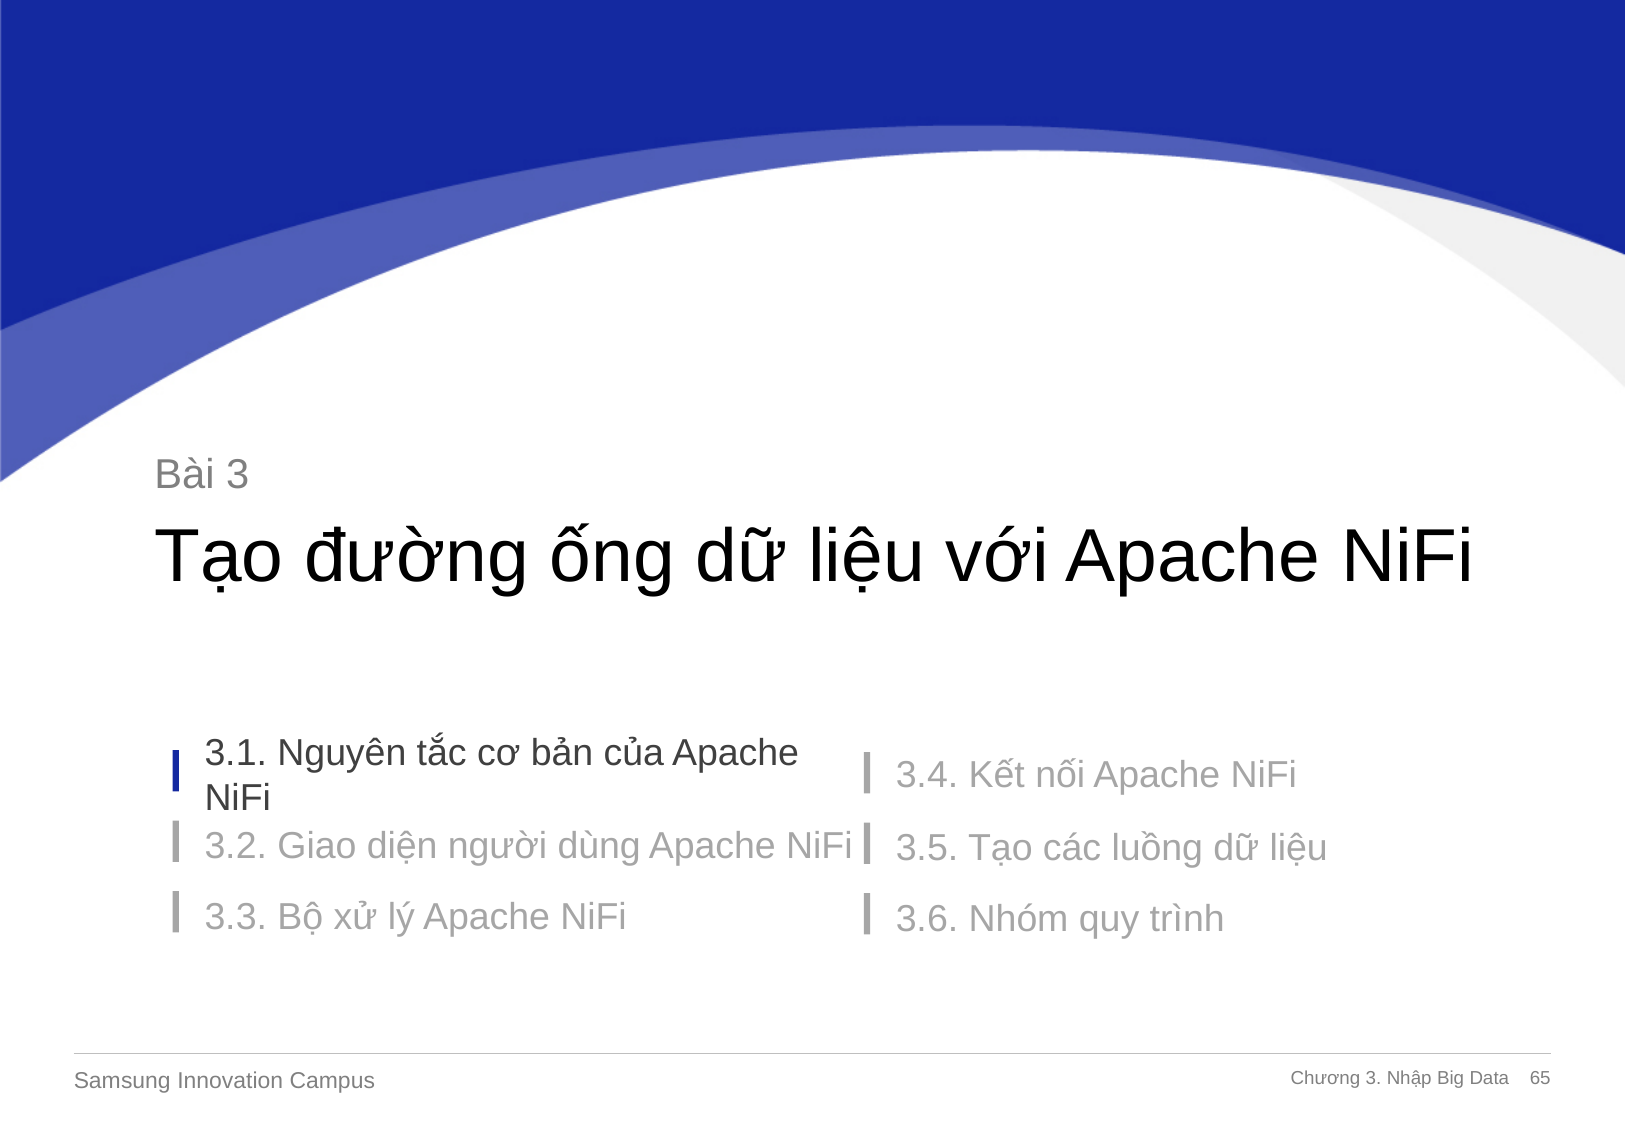

Bài 3
Tạo đường ống dữ liệu với Apache NiFi
3.1. Nguyên tắc cơ bản của Apache NiFi

3.4. Kết nối Apache NiFi

3.2. Giao diện người dùng Apache NiFi

3.5. Tạo các luồng dữ liệu

3.3. Bộ xử lý Apache NiFi

3.6. Nhóm quy trình